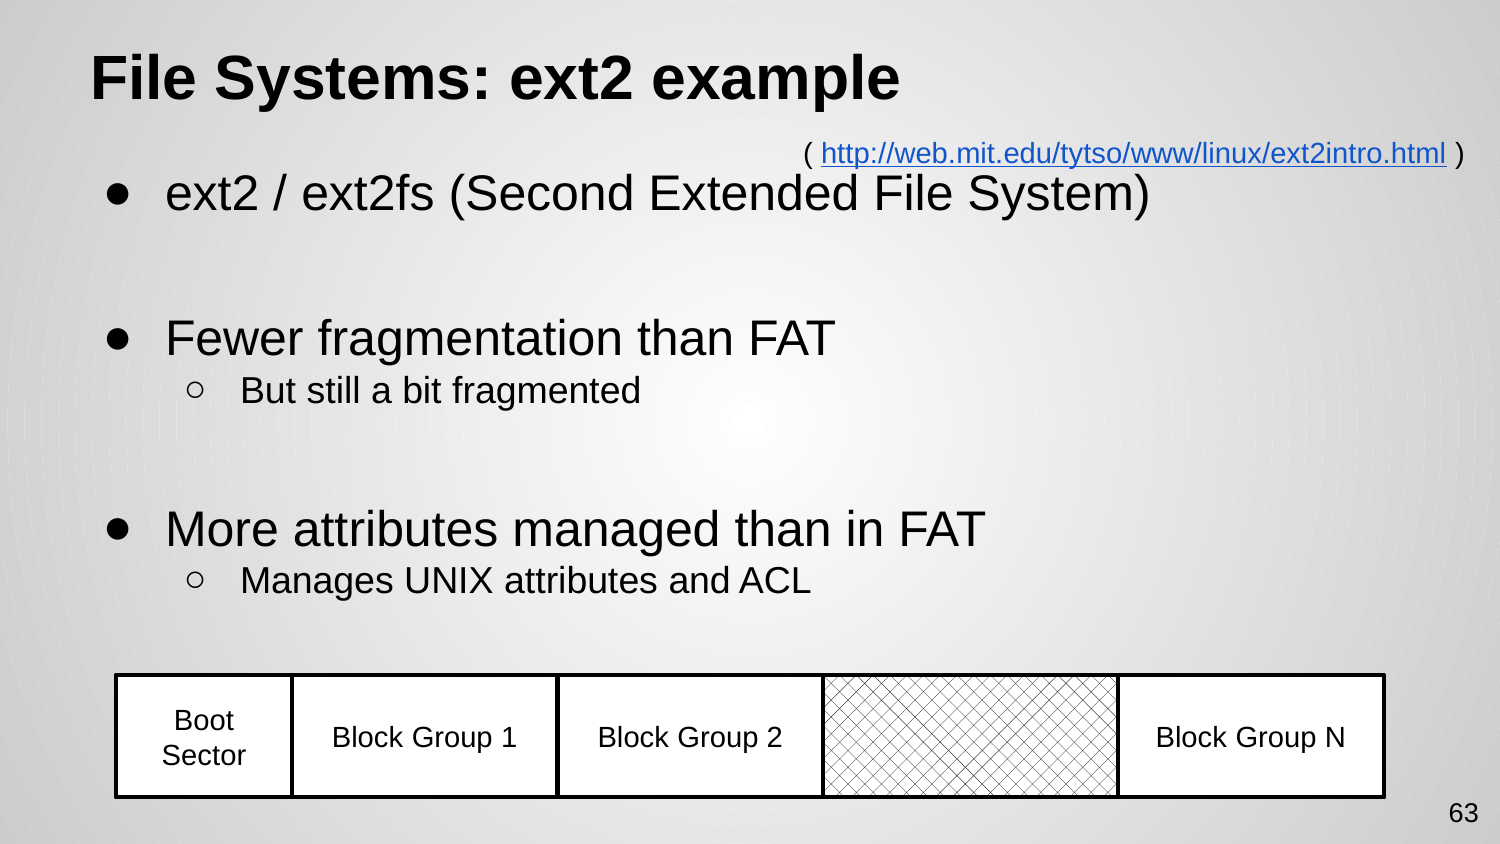

# File Systems: ext2 example
( http://web.mit.edu/tytso/www/linux/ext2intro.html )
ext2 / ext2fs (Second Extended File System)

Fewer fragmentation than FAT
But still a bit fragmented

More attributes managed than in FAT
Manages UNIX attributes and ACL

Block Group N
Block Group 2
Boot Sector

Block Group 1
63